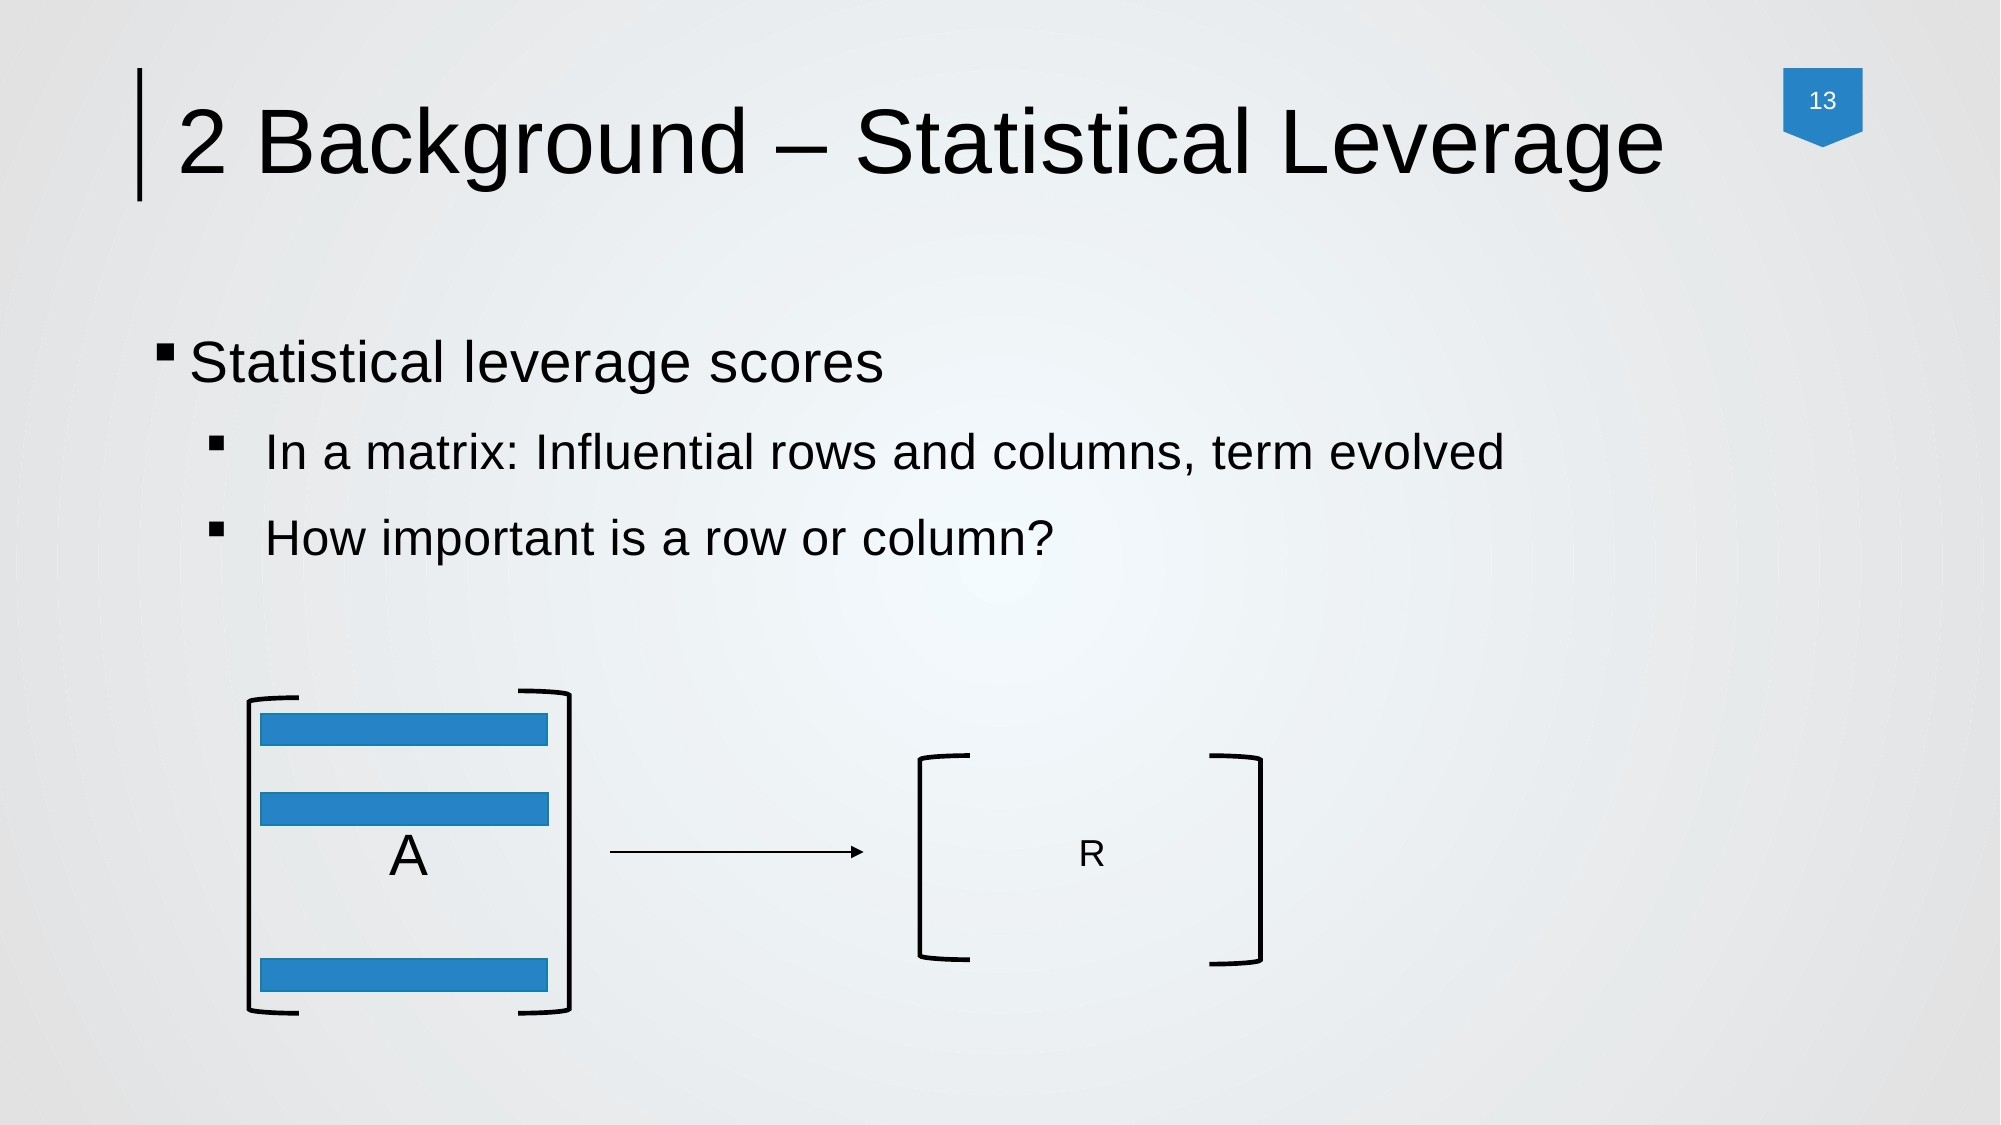

# 2 Background – Statistical Leverage
Statistical leverage scores
In a matrix: Influential rows and columns, term evolved
How important is a row or column?

A
R